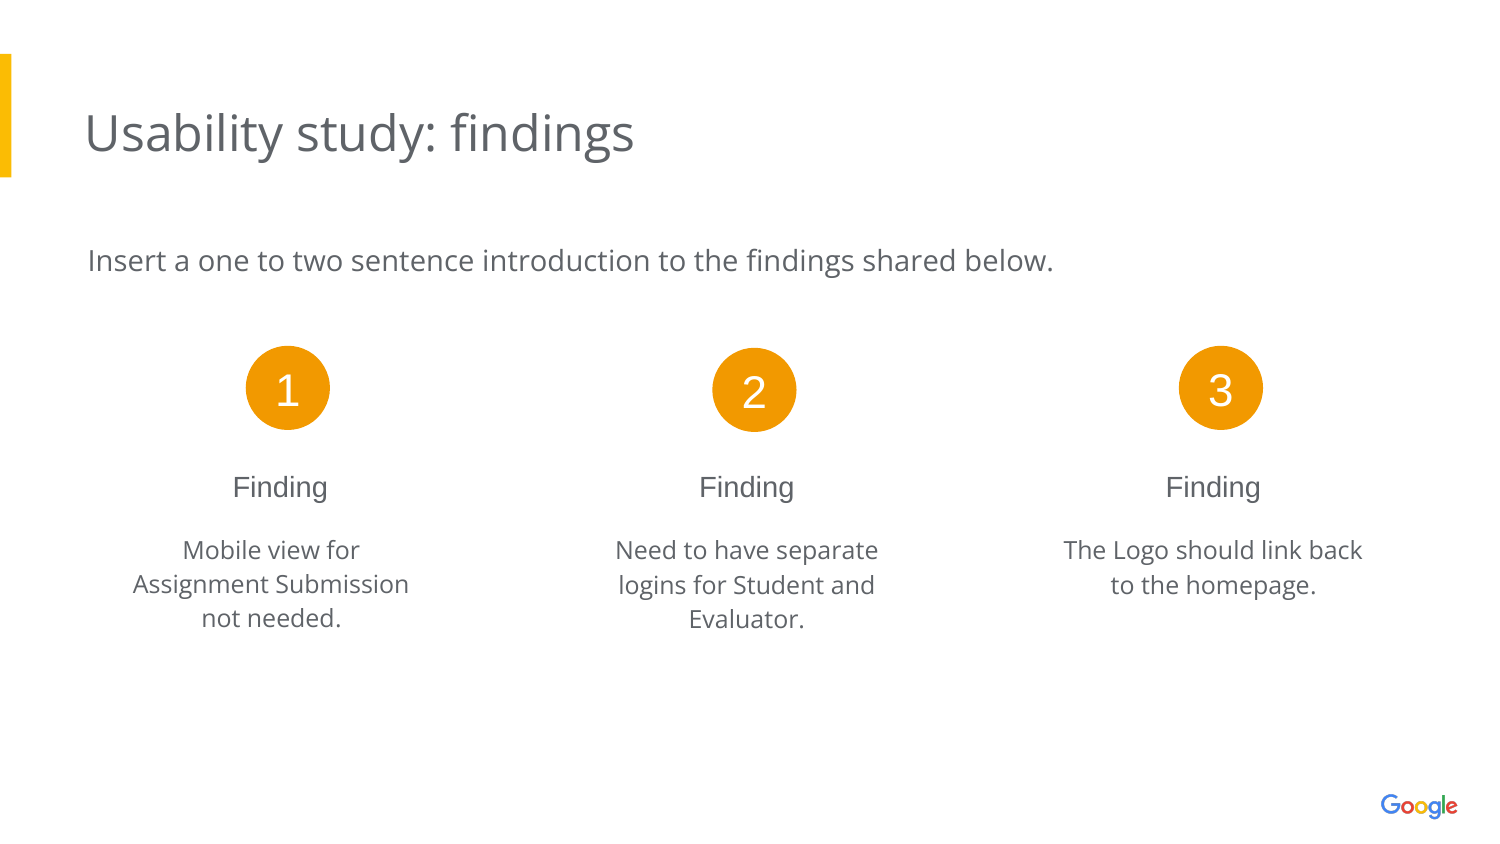

Usability study: findings
Insert a one to two sentence introduction to the findings shared below.
1
3
2
Finding
Finding
Finding
Mobile view for Assignment Submission not needed.
Need to have separate logins for Student and Evaluator.
The Logo should link back to the homepage.